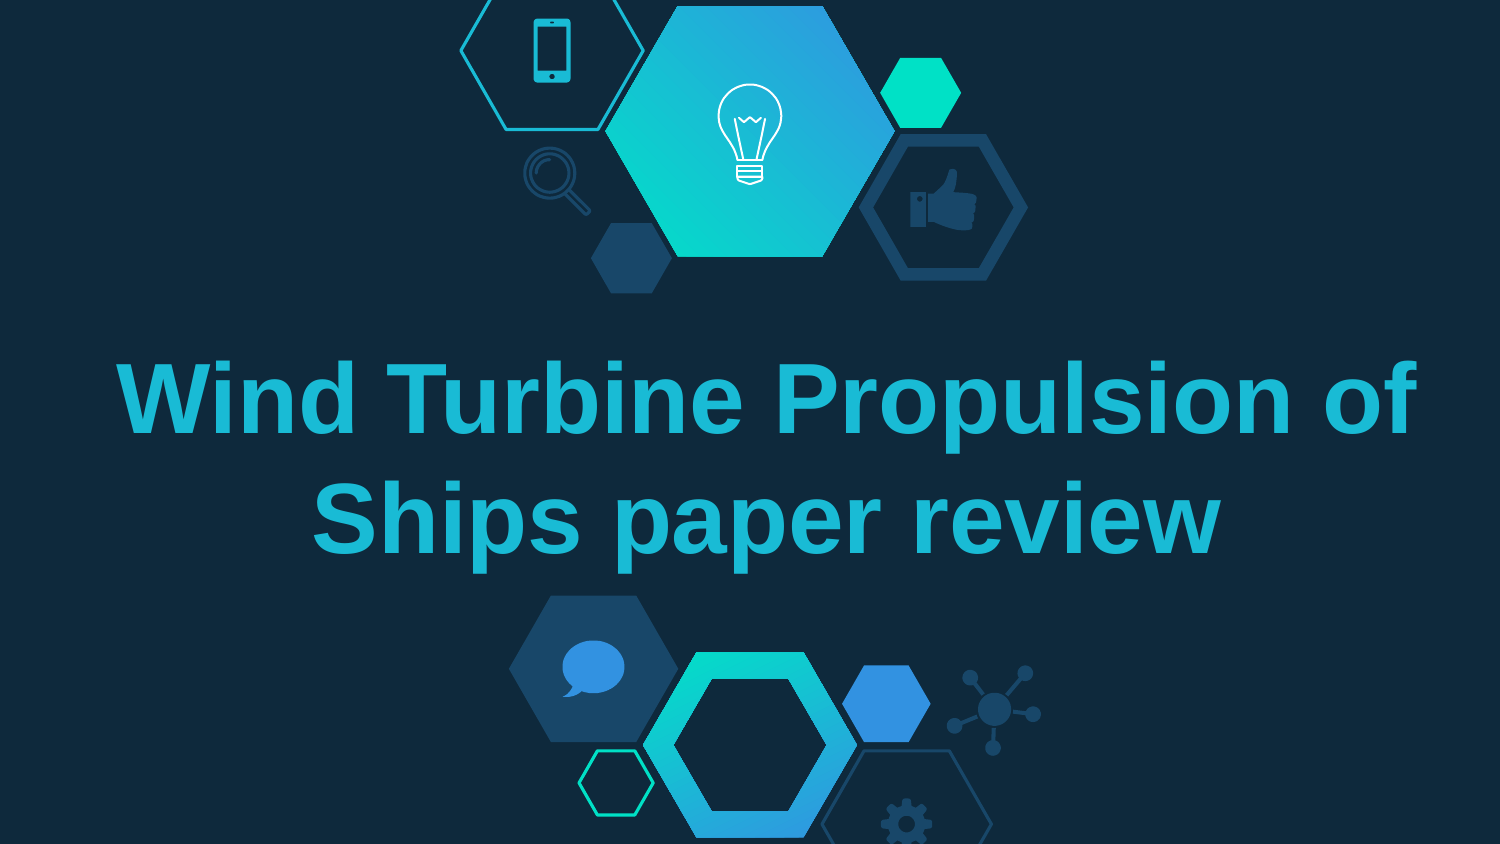

# Wind Turbine Propulsion of Ships paper review